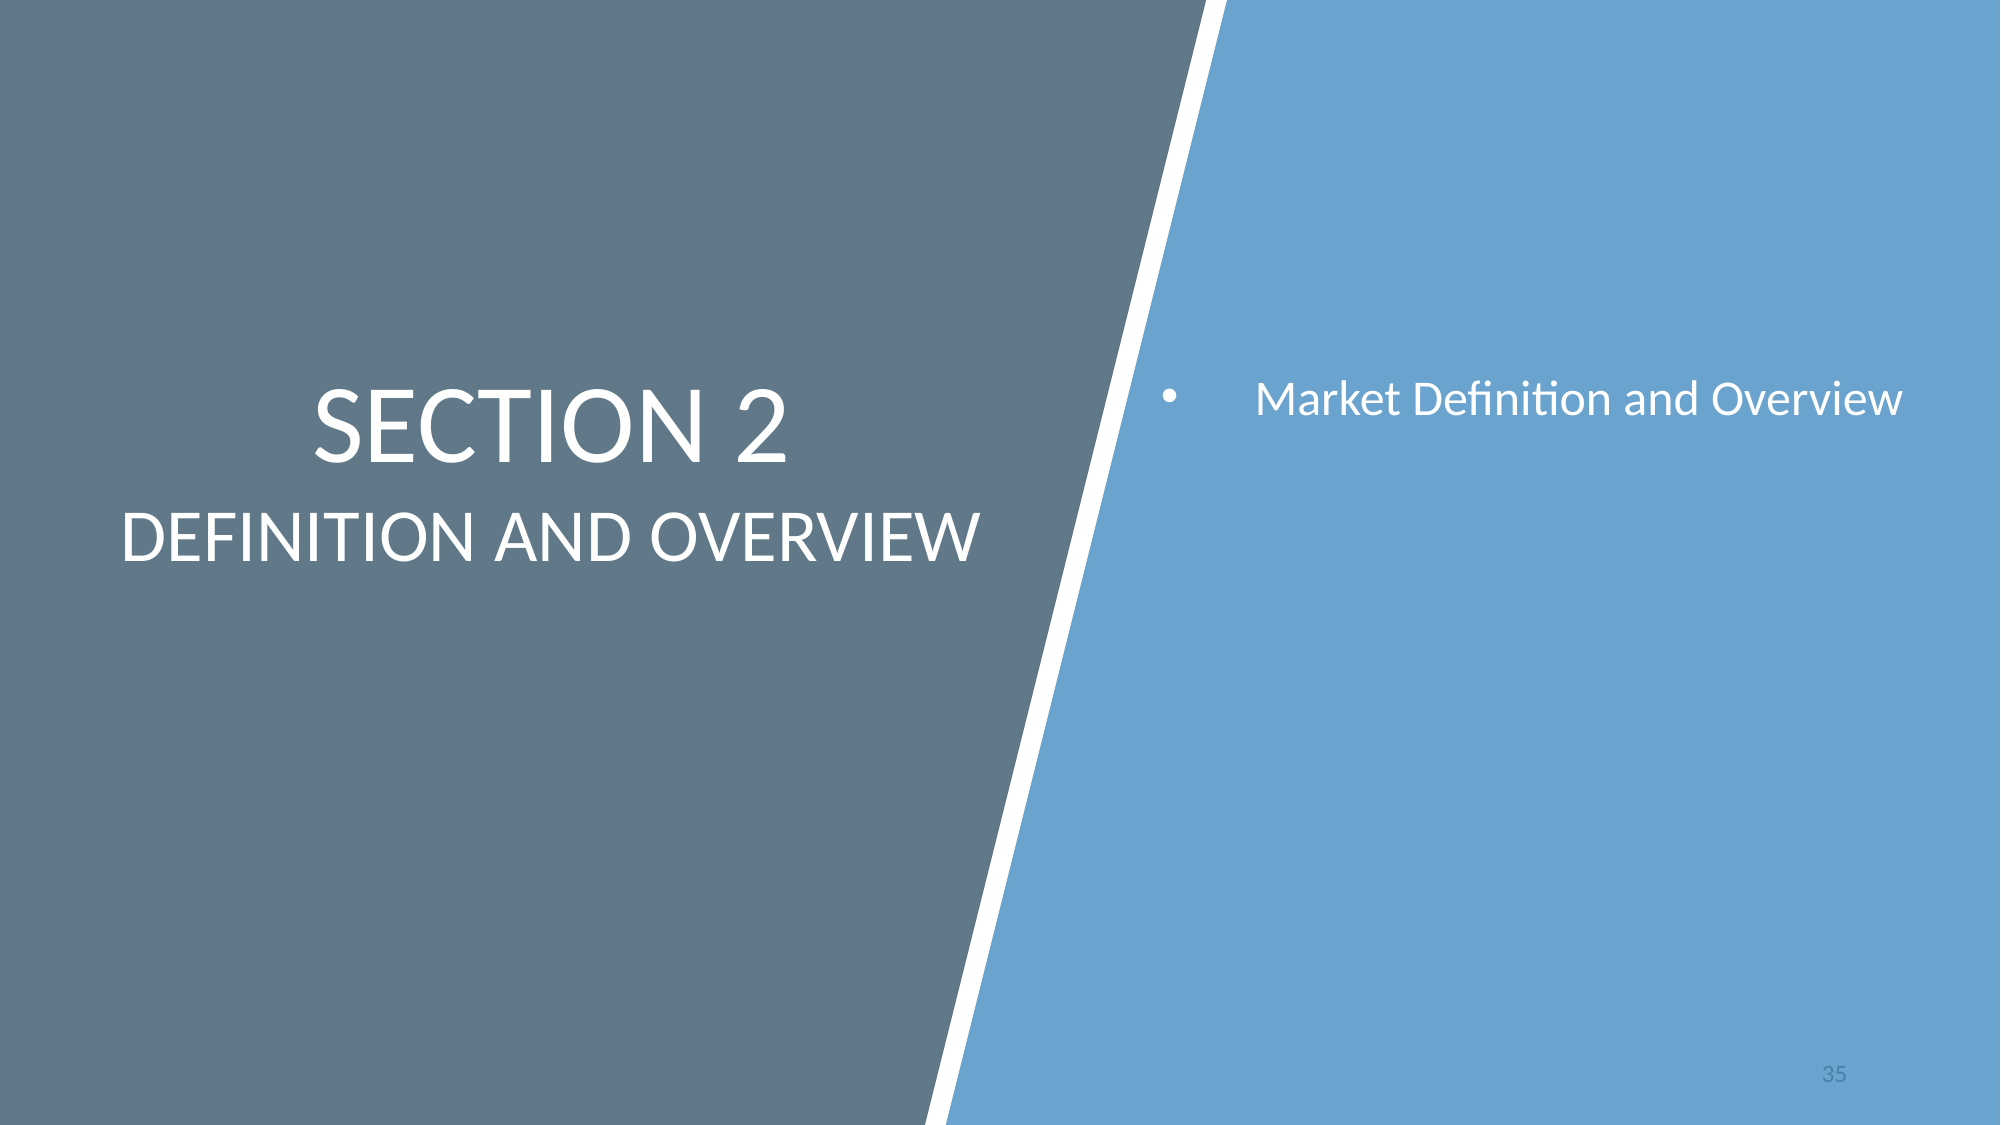

SECTION 2
Market Definition and Overview
DEFINITION AND OVERVIEW
35